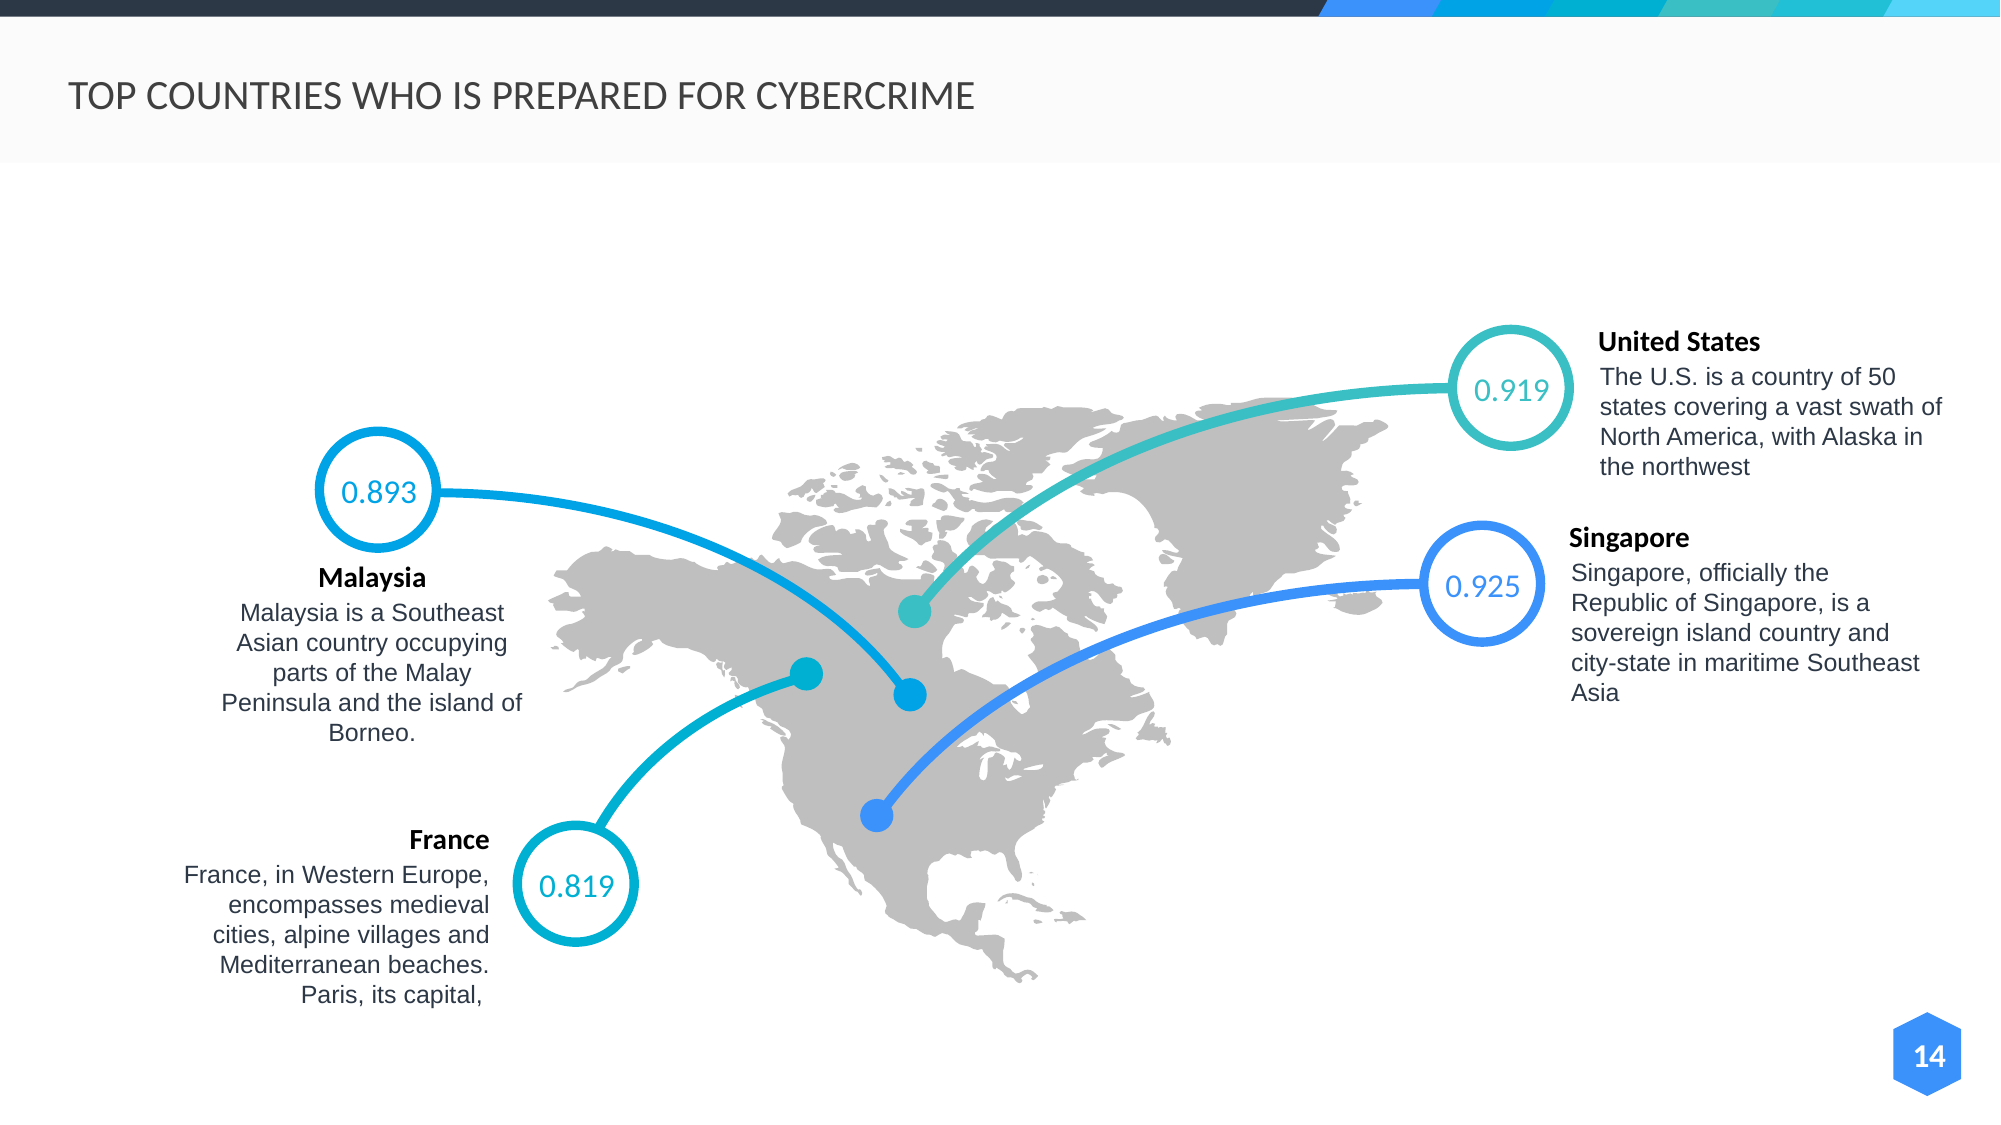

TOP COUNTRIES WHO IS PREPARED FOR CYBERCRIME
United States

The U.S. is a country of 50 states covering a vast swath of North America, with Alaska in the northwest
0.919

0.893

Singapore

Singapore, officially the Republic of Singapore, is a sovereign island country and city-state in maritime Southeast Asia
Malaysia
0.925

Malaysia is a Southeast Asian country occupying parts of the Malay Peninsula and the island of Borneo.

France

France, in Western Europe, encompasses medieval cities, alpine villages and Mediterranean beaches. Paris, its capital,
0.819